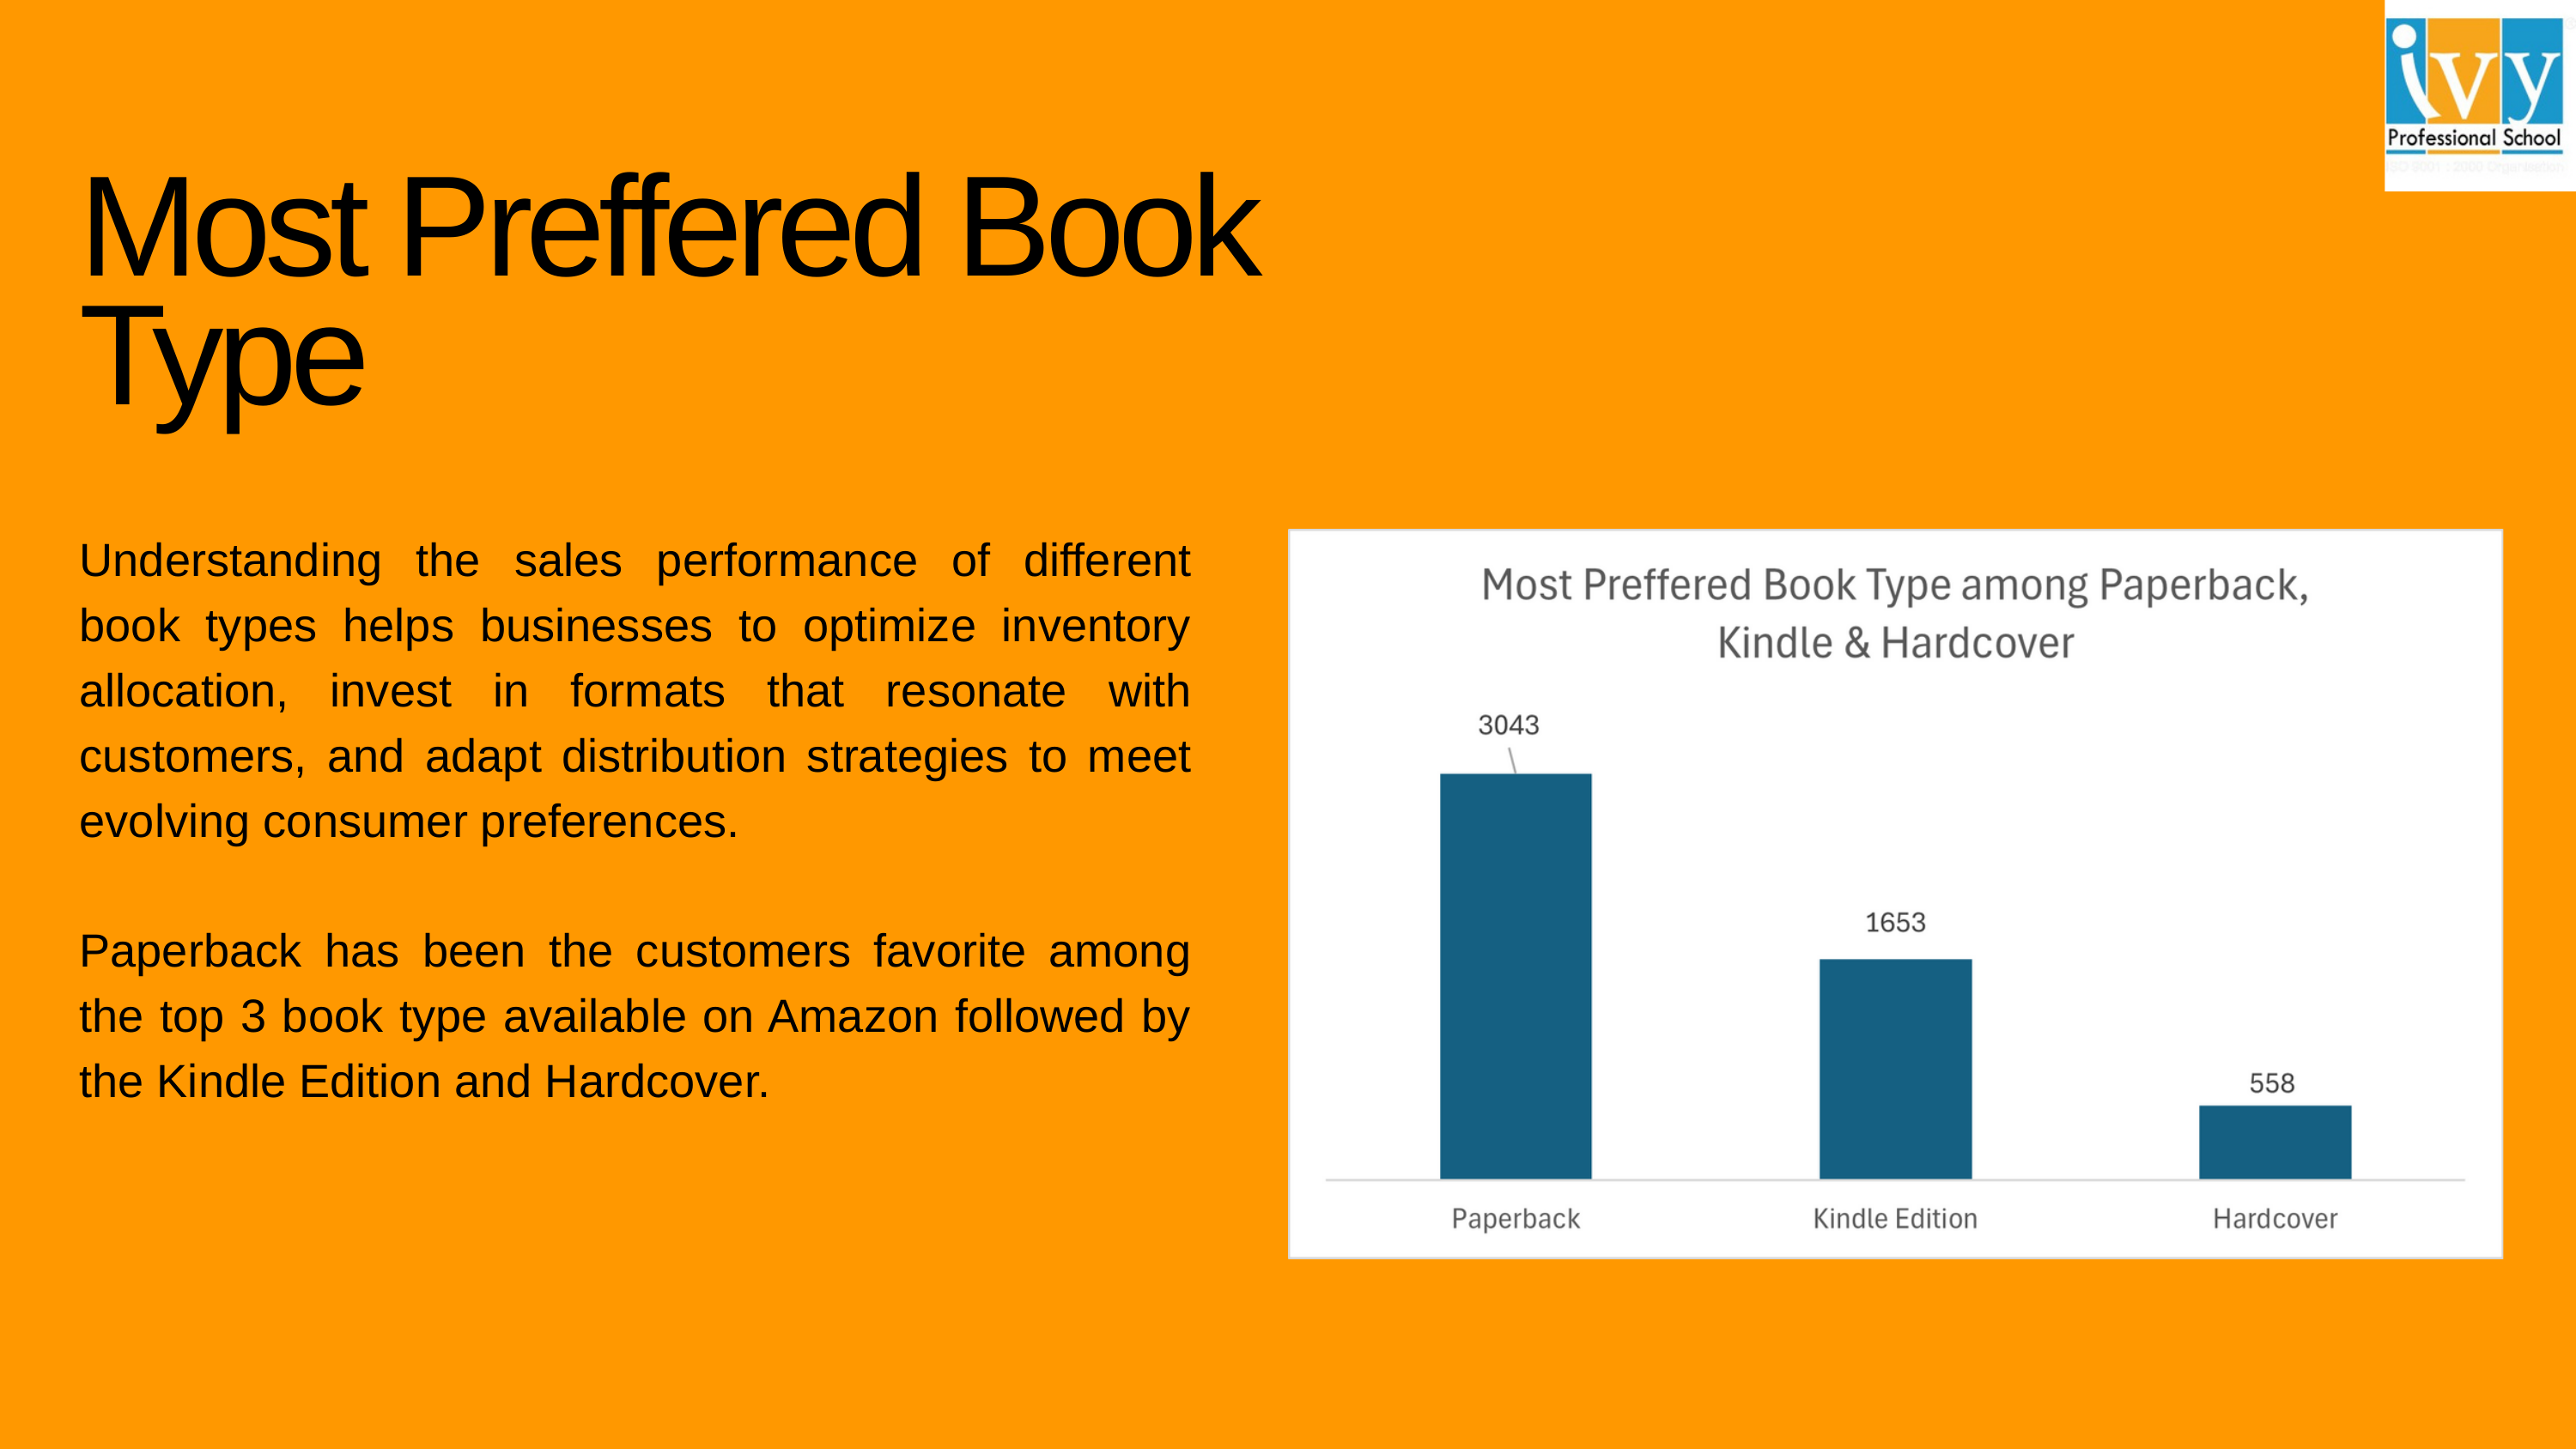

Most Preffered Book Type
Understanding the sales performance of different book types helps businesses to optimize inventory allocation, invest in formats that resonate with customers, and adapt distribution strategies to meet evolving consumer preferences.

Paperback has been the customers favorite among the top 3 book type available on Amazon followed by the Kindle Edition and Hardcover.